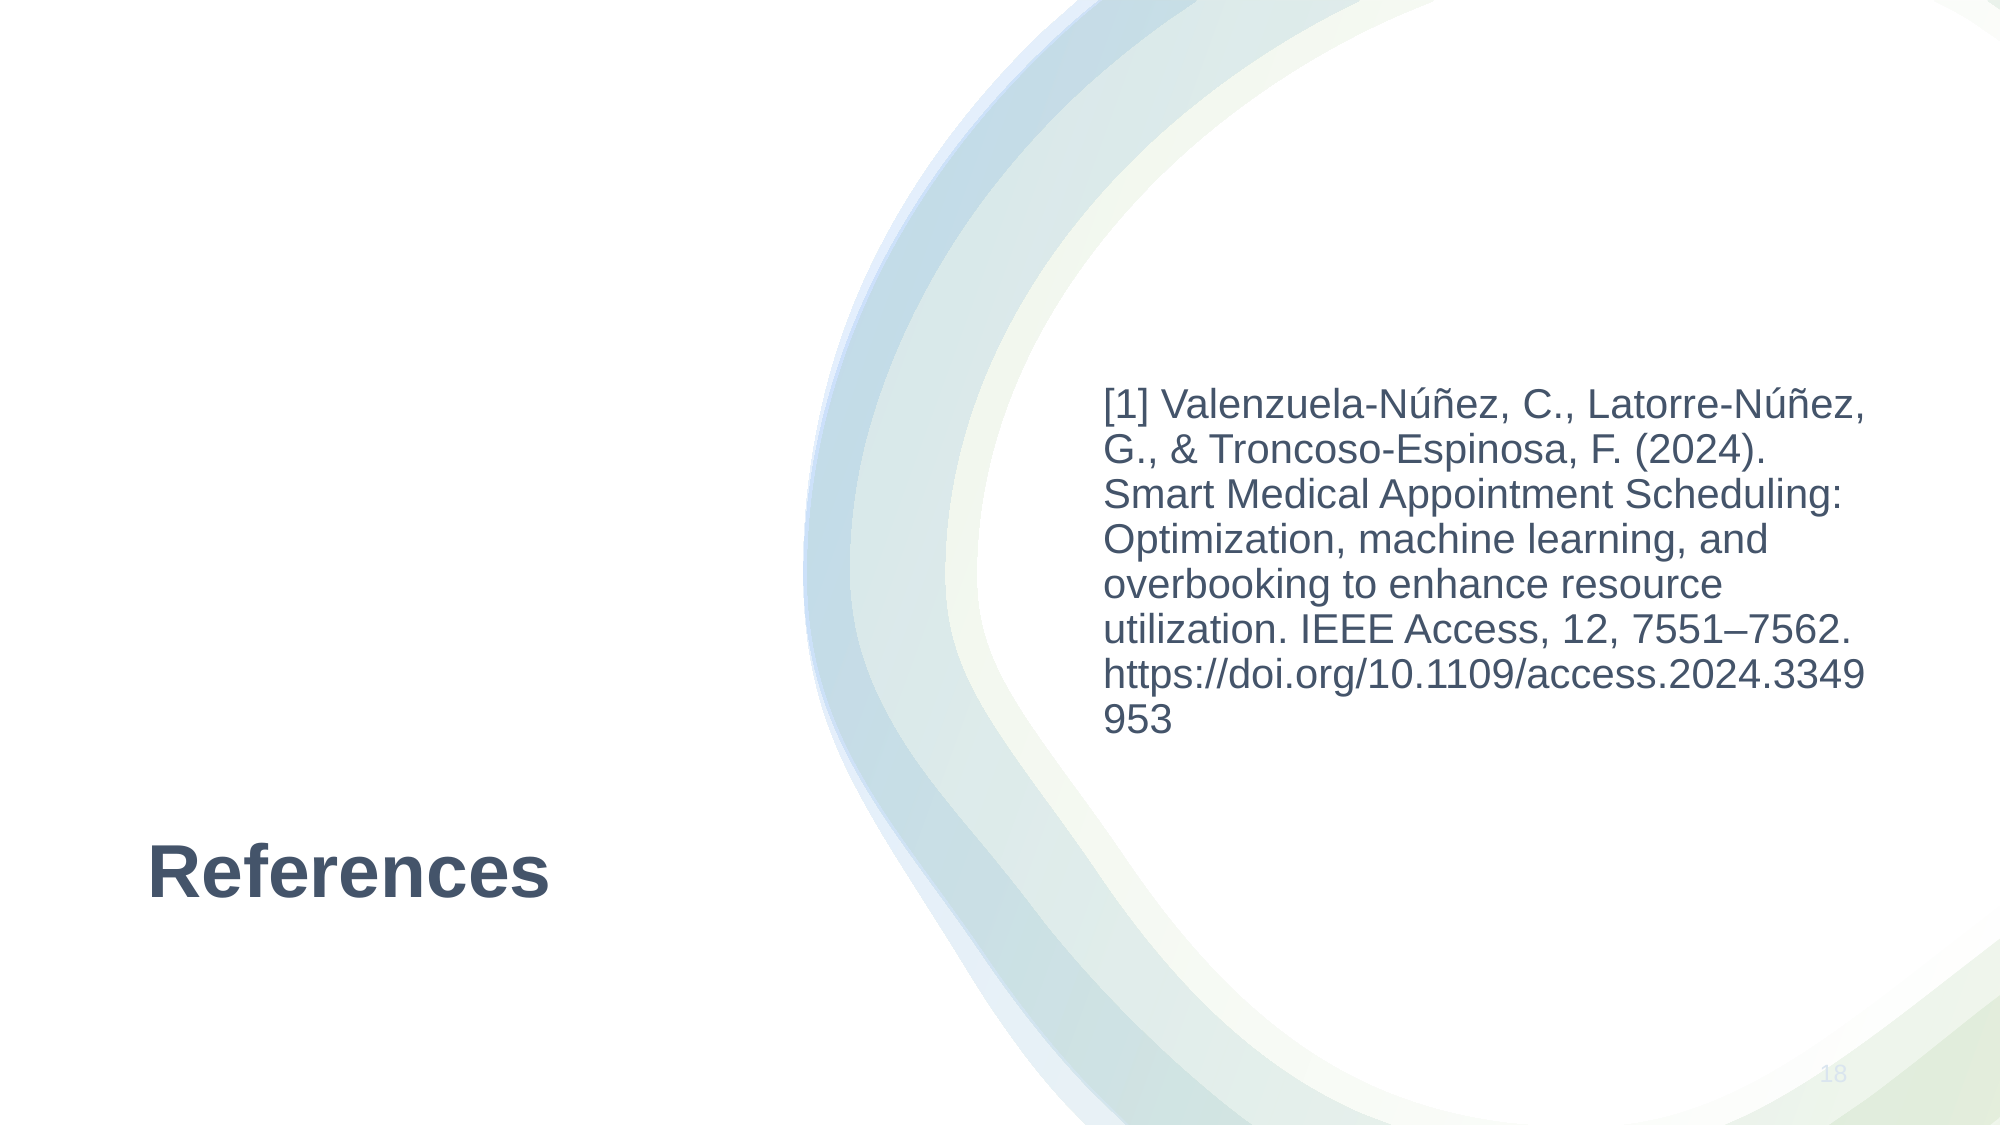

[1] Valenzuela-Núñez, C., Latorre-Núñez, G., & Troncoso-Espinosa, F. (2024). Smart Medical Appointment Scheduling: Optimization, machine learning, and overbooking to enhance resource utilization. IEEE Access, 12, 7551–7562. https://doi.org/10.1109/access.2024.3349953
# References
18